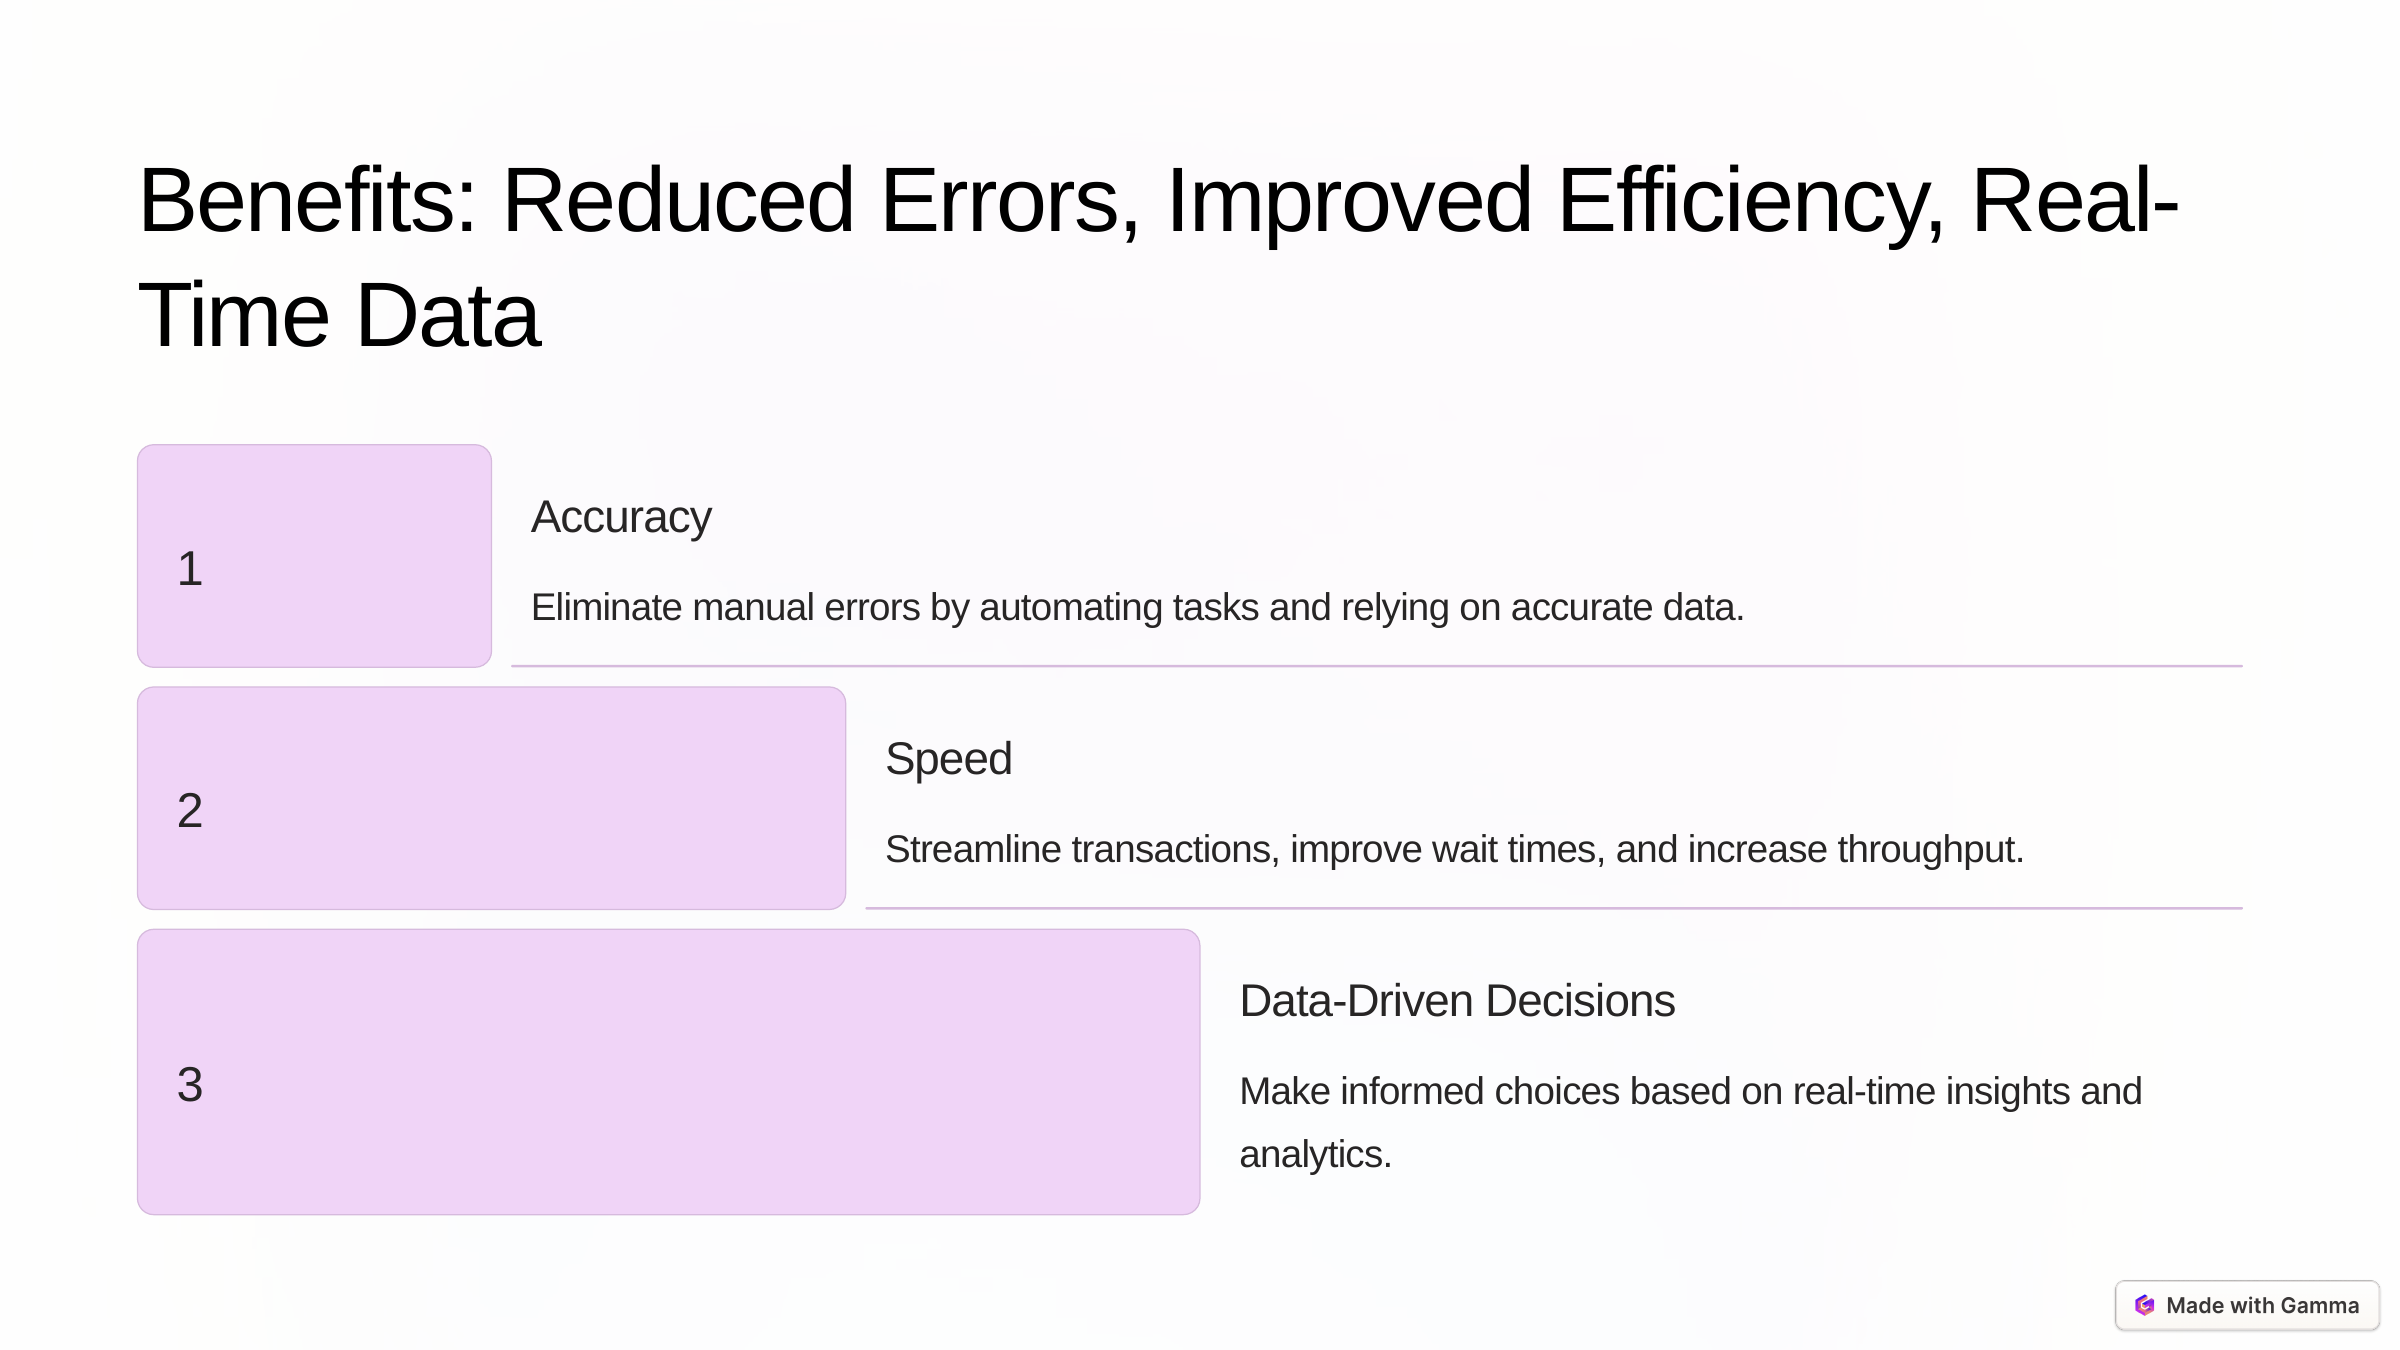

Benefits: Reduced Errors, Improved Efficiency, Real-Time Data

Accuracy
1
Eliminate manual errors by automating tasks and relying on accurate data.

Speed
2
Streamline transactions, improve wait times, and increase throughput.

Data-Driven Decisions
3
Make informed choices based on real-time insights and analytics.